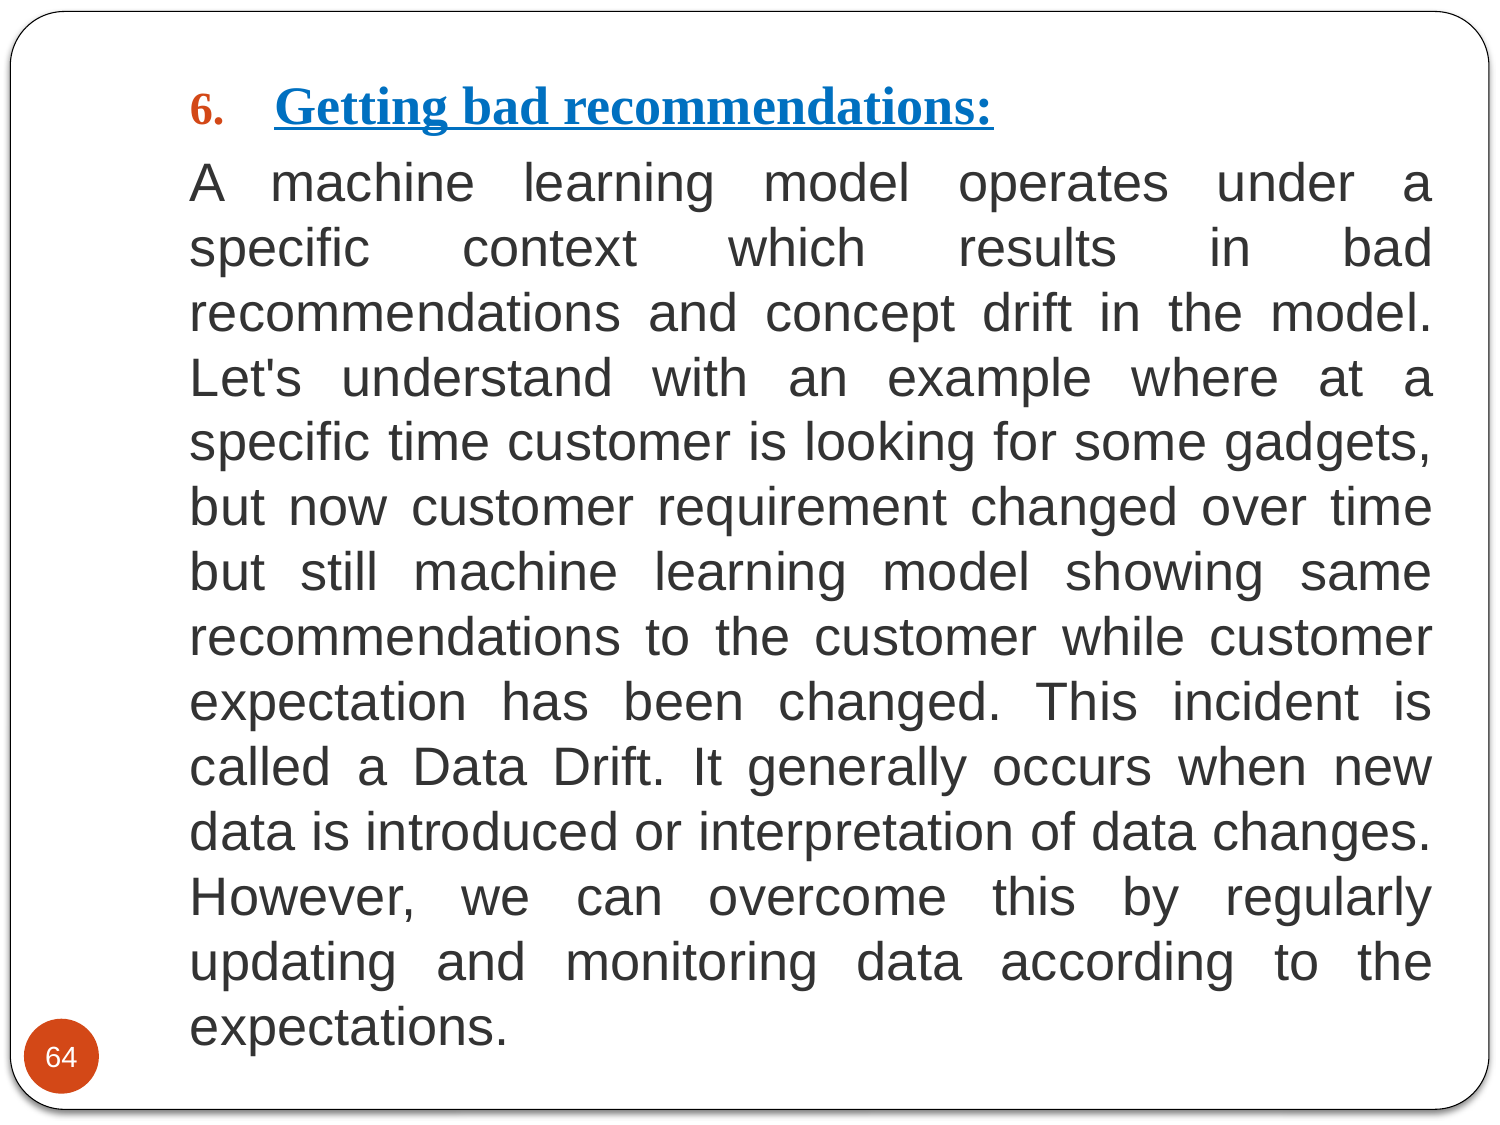

Getting bad recommendations:
A machine learning model operates under a specific context which results in bad recommendations and concept drift in the model. Let's understand with an example where at a specific time customer is looking for some gadgets, but now customer requirement changed over time but still machine learning model showing same recommendations to the customer while customer expectation has been changed. This incident is called a Data Drift. It generally occurs when new data is introduced or interpretation of data changes. However, we can overcome this by regularly updating and monitoring data according to the expectations.

64